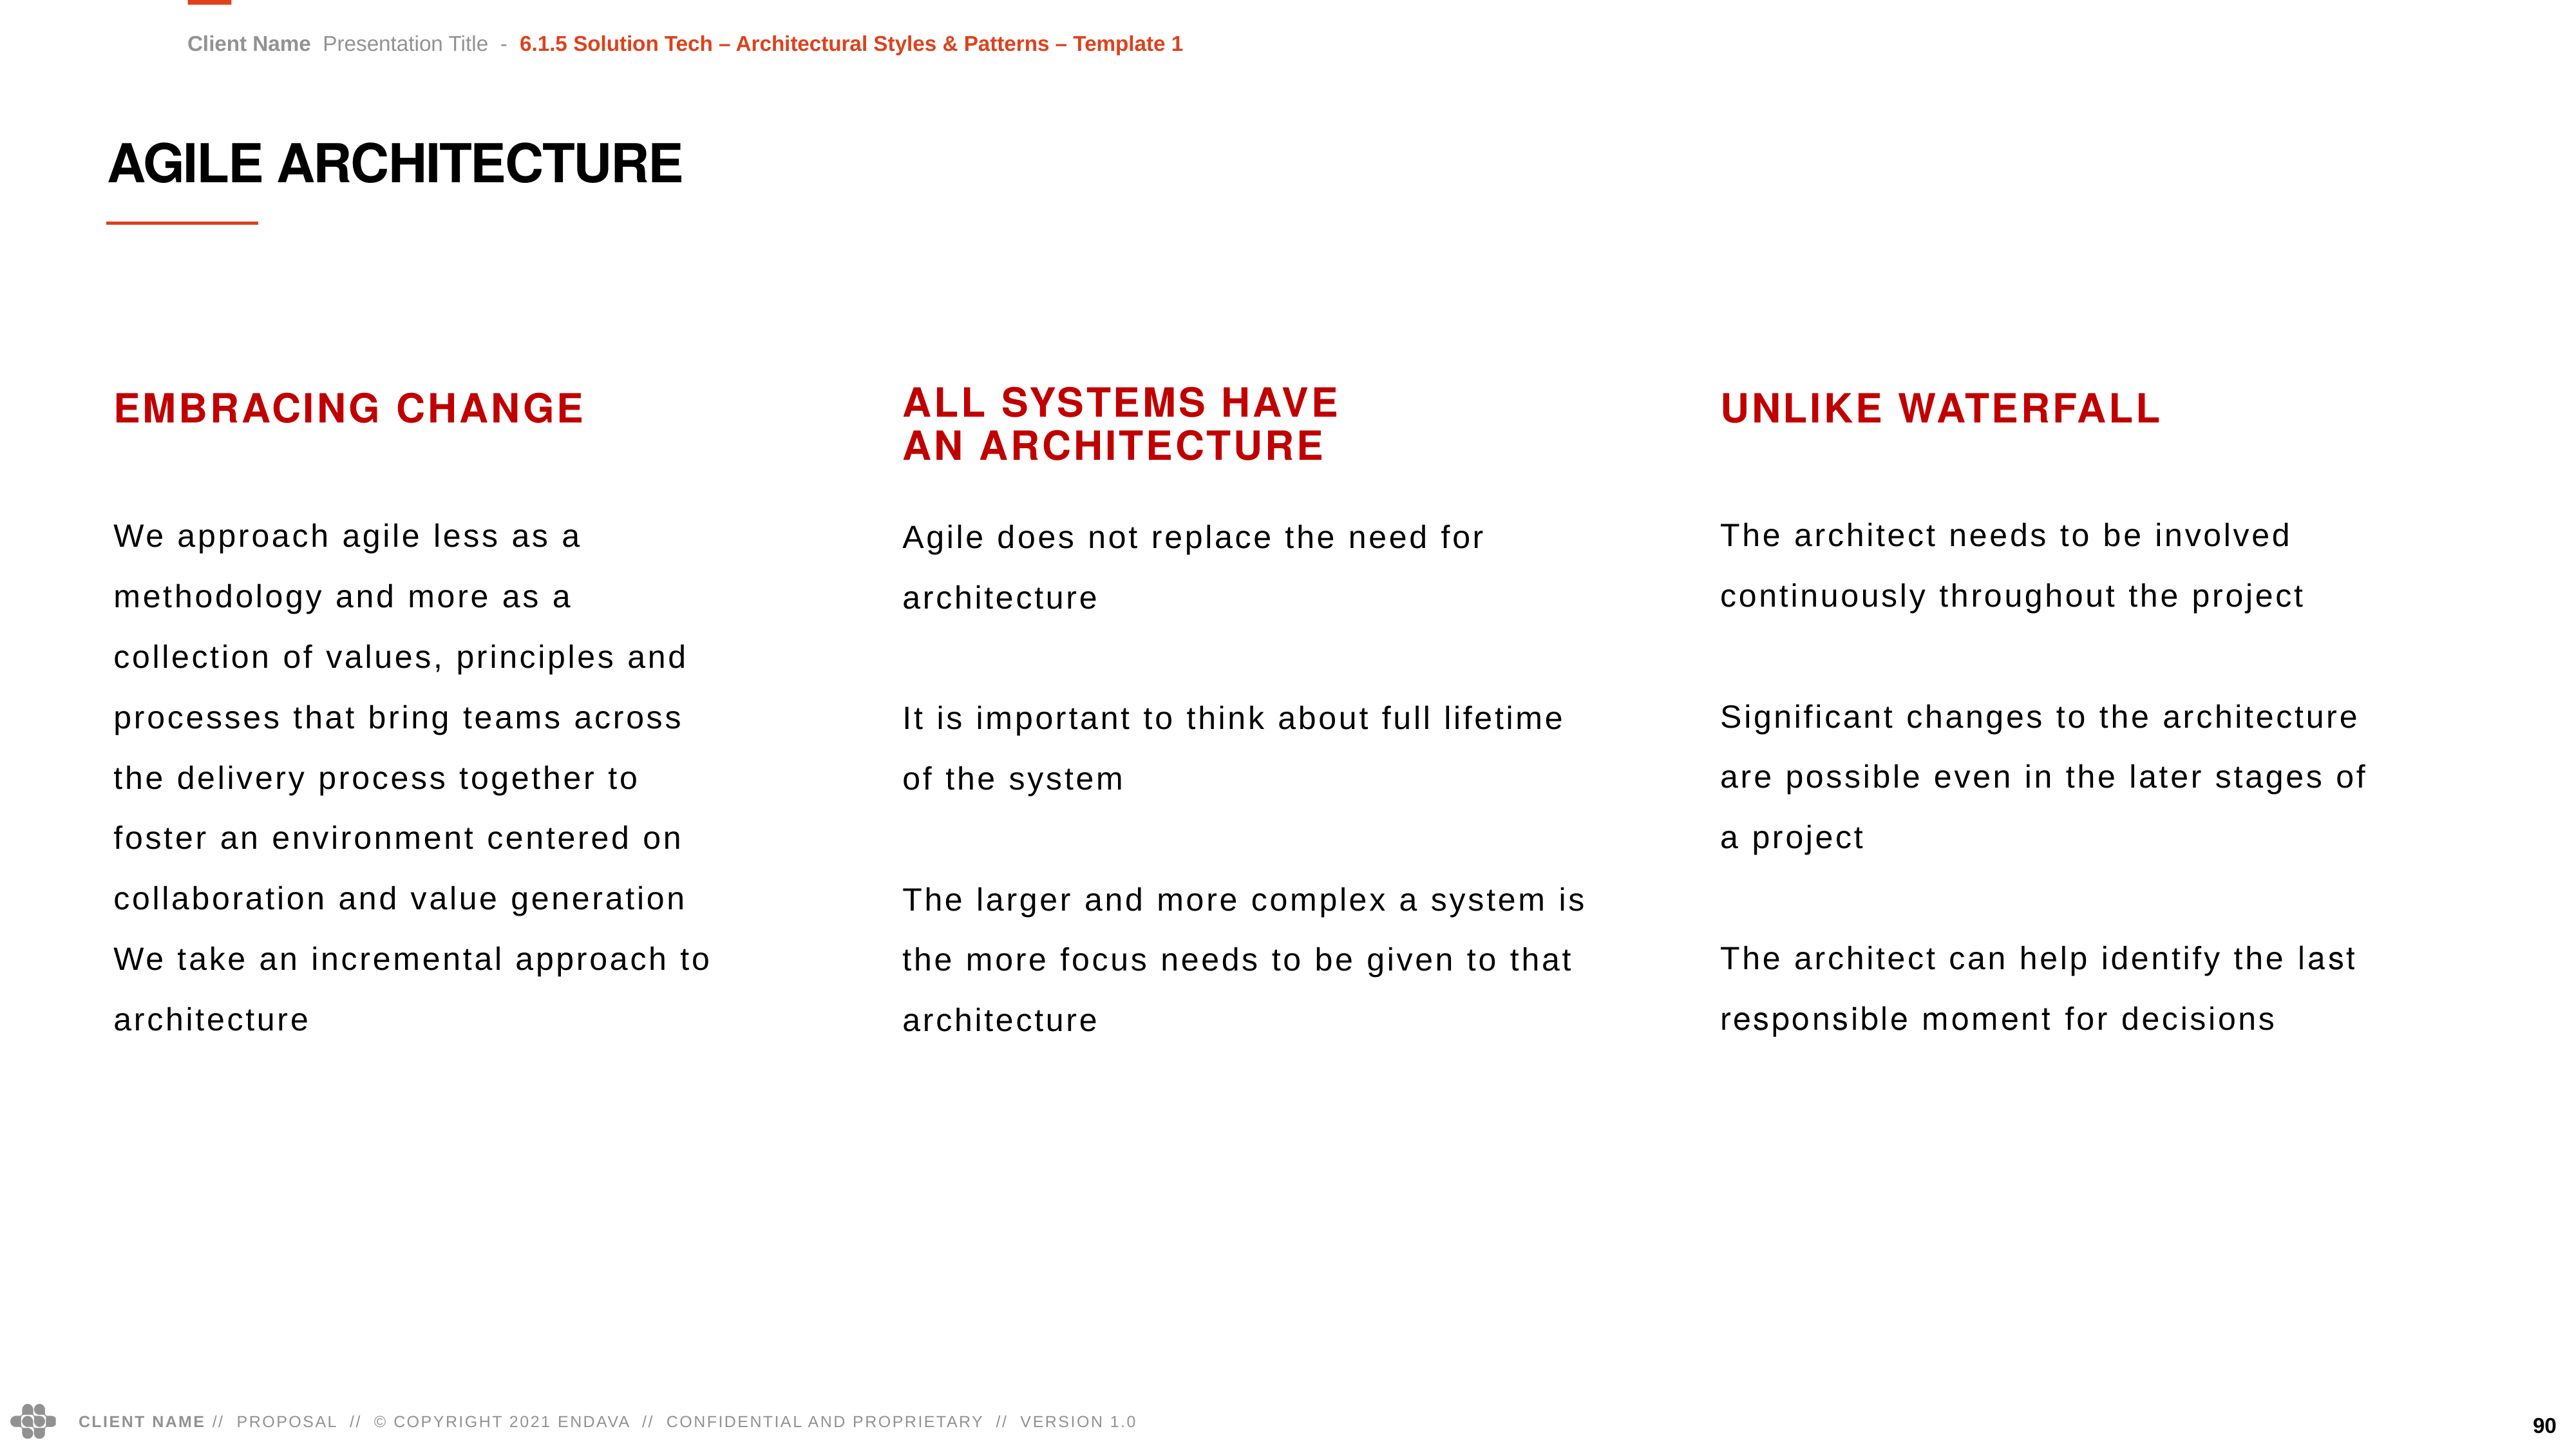

Client Name  Presentation Title  -  6.1.5 Solution Tech – Architectural Styles & Patterns – Template 1
Endava / PPRO Proposal
AGILE ARCHITECTURE
Industry leading practices and techniques in order to ensure technical excellence:​
ALL SYSTEMS HAVE
AN ARCHITECTURE
EMBRACING CHANGE
UNLIKE WATERFALL
The architect needs to be involved continuously throughout the project

Significant changes to the architecture are possible even in the later stages of a project

The architect can help identify the last responsible moment for decisions
We approach agile less as a methodology and more as a collection of values, principles and processes that bring teams across the delivery process together to foster an environment centered on collaboration and value generation
We take an incremental approach to architecture
Agile does not replace the need for architecture

It is important to think about full lifetime of the system

The larger and more complex a system is the more focus needs to be given to that architecture
90